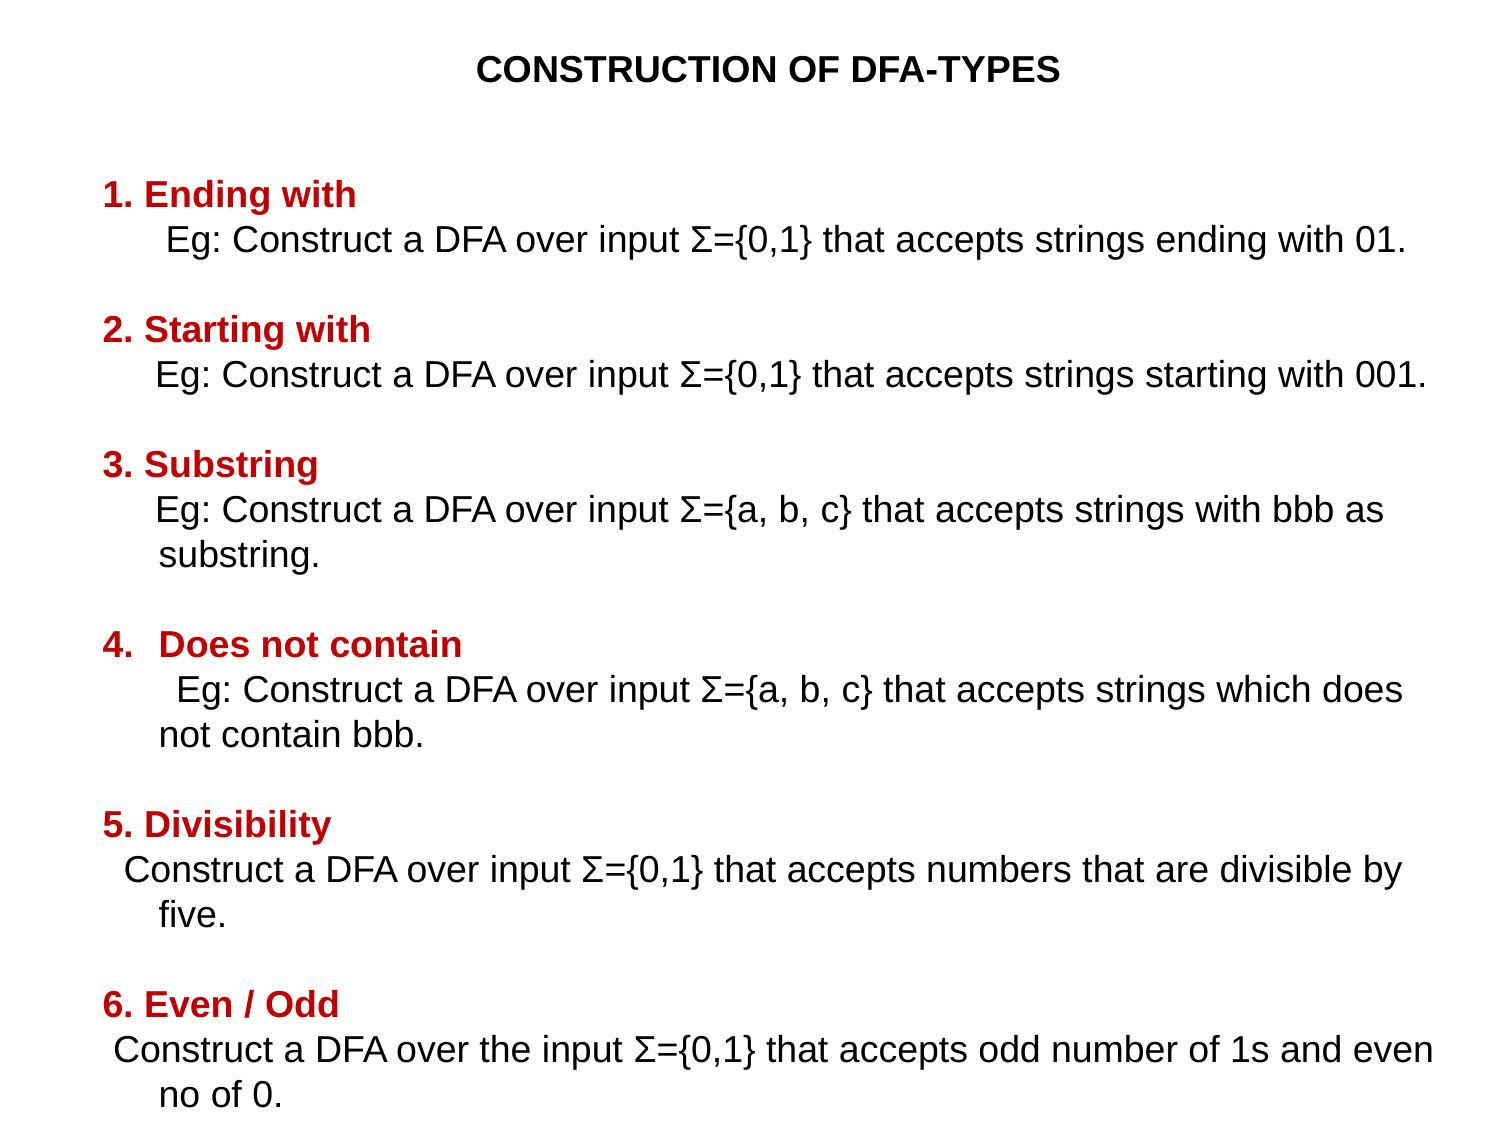

CONSTRUCTION OF DFA-TYPES
1. Ending with
      Eg: Construct a DFA over input Σ={0,1} that accepts strings ending with 01.

2. Starting with
     Eg: Construct a DFA over input Σ={0,1} that accepts strings starting with 001.

3. Substring
     Eg: Construct a DFA over input Σ={a, b, c} that accepts strings with bbb as substring.

Does not contain
       Eg: Construct a DFA over input Σ={a, b, c} that accepts strings which does not contain bbb.

5. Divisibility
  Construct a DFA over input Σ={0,1} that accepts numbers that are divisible by five.

6. Even / Odd
 Construct a DFA over the input Σ={0,1} that accepts odd number of 1s and even no of 0.

34